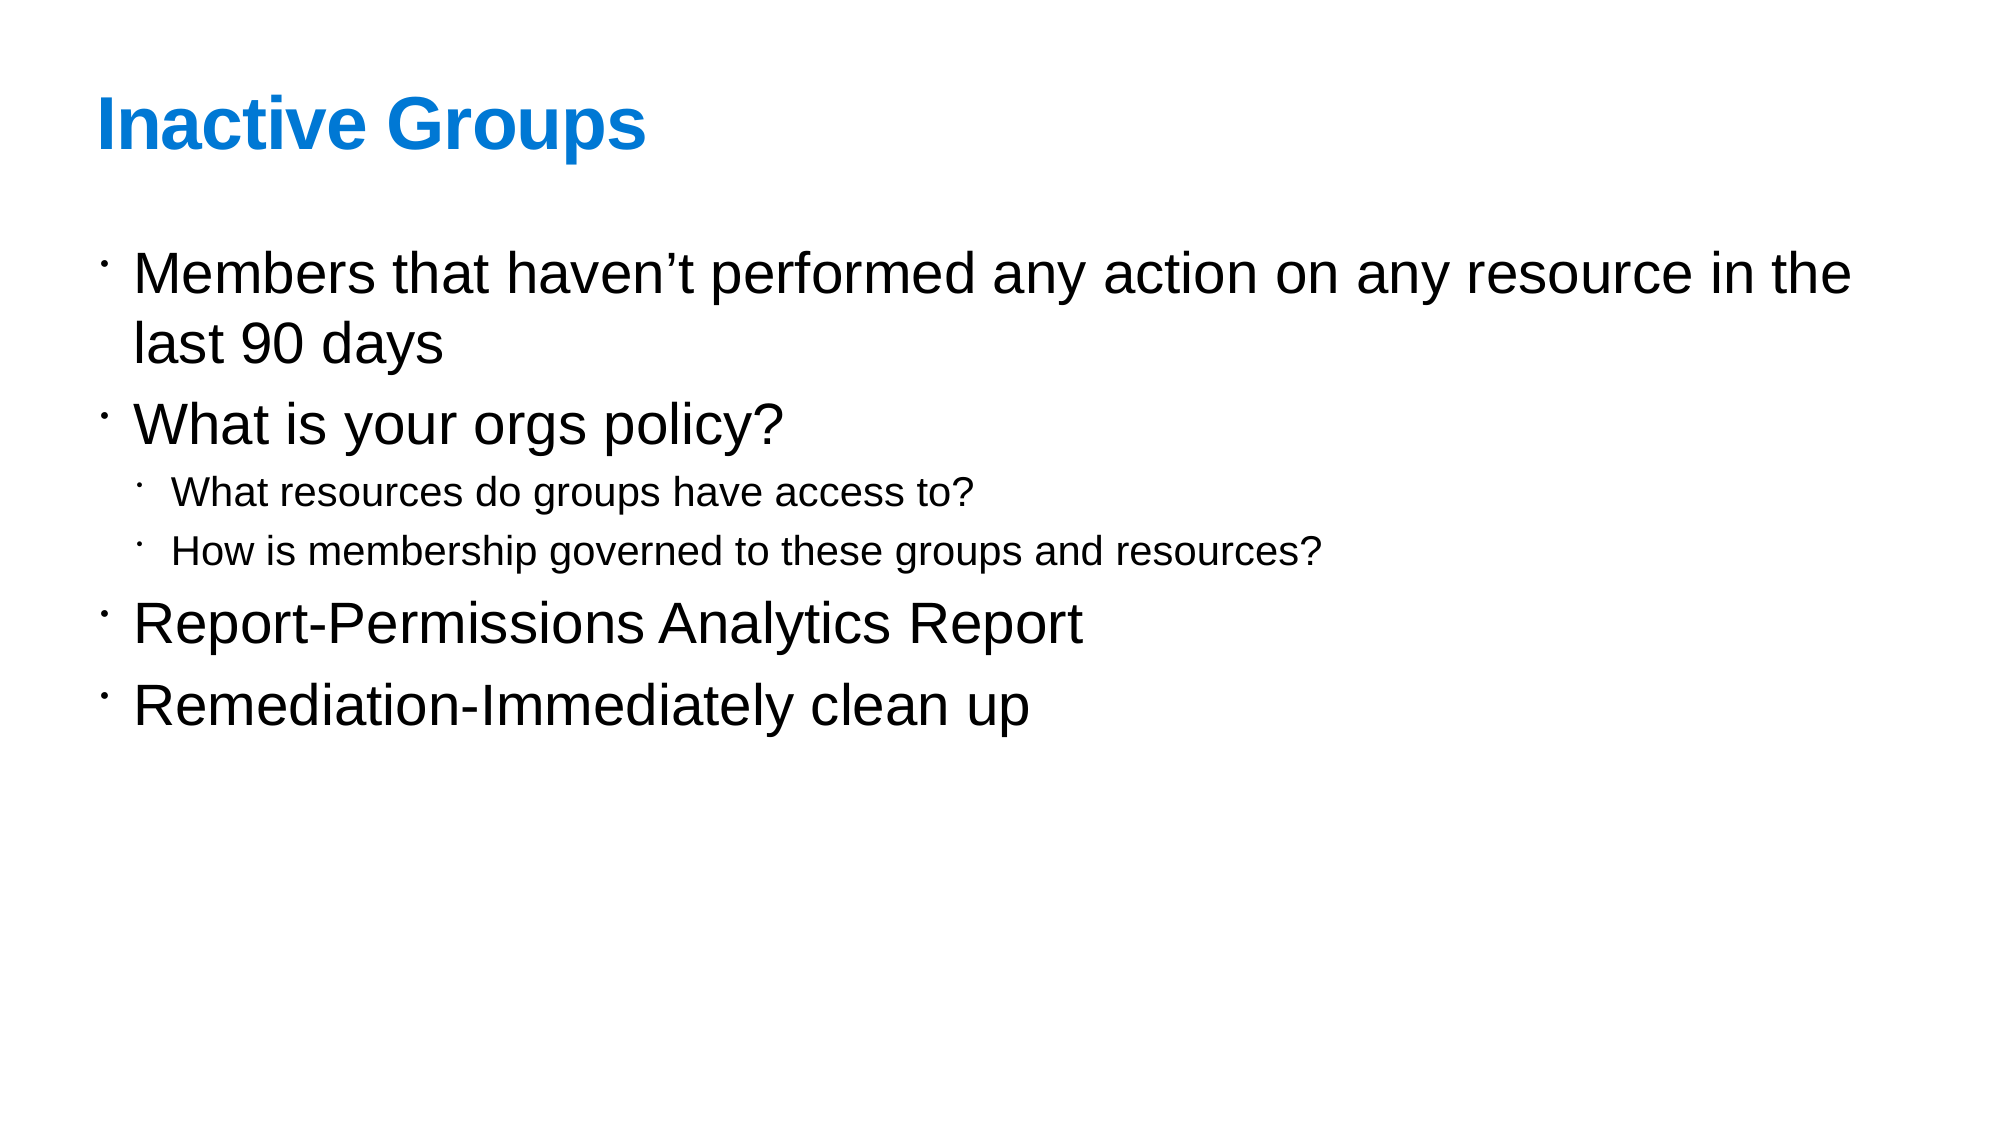

# Inactive Groups
Members that haven’t performed any action on any resource in the last 90 days
What is your orgs policy?
What resources do groups have access to?
How is membership governed to these groups and resources?
Report-Permissions Analytics Report
Remediation-Immediately clean up